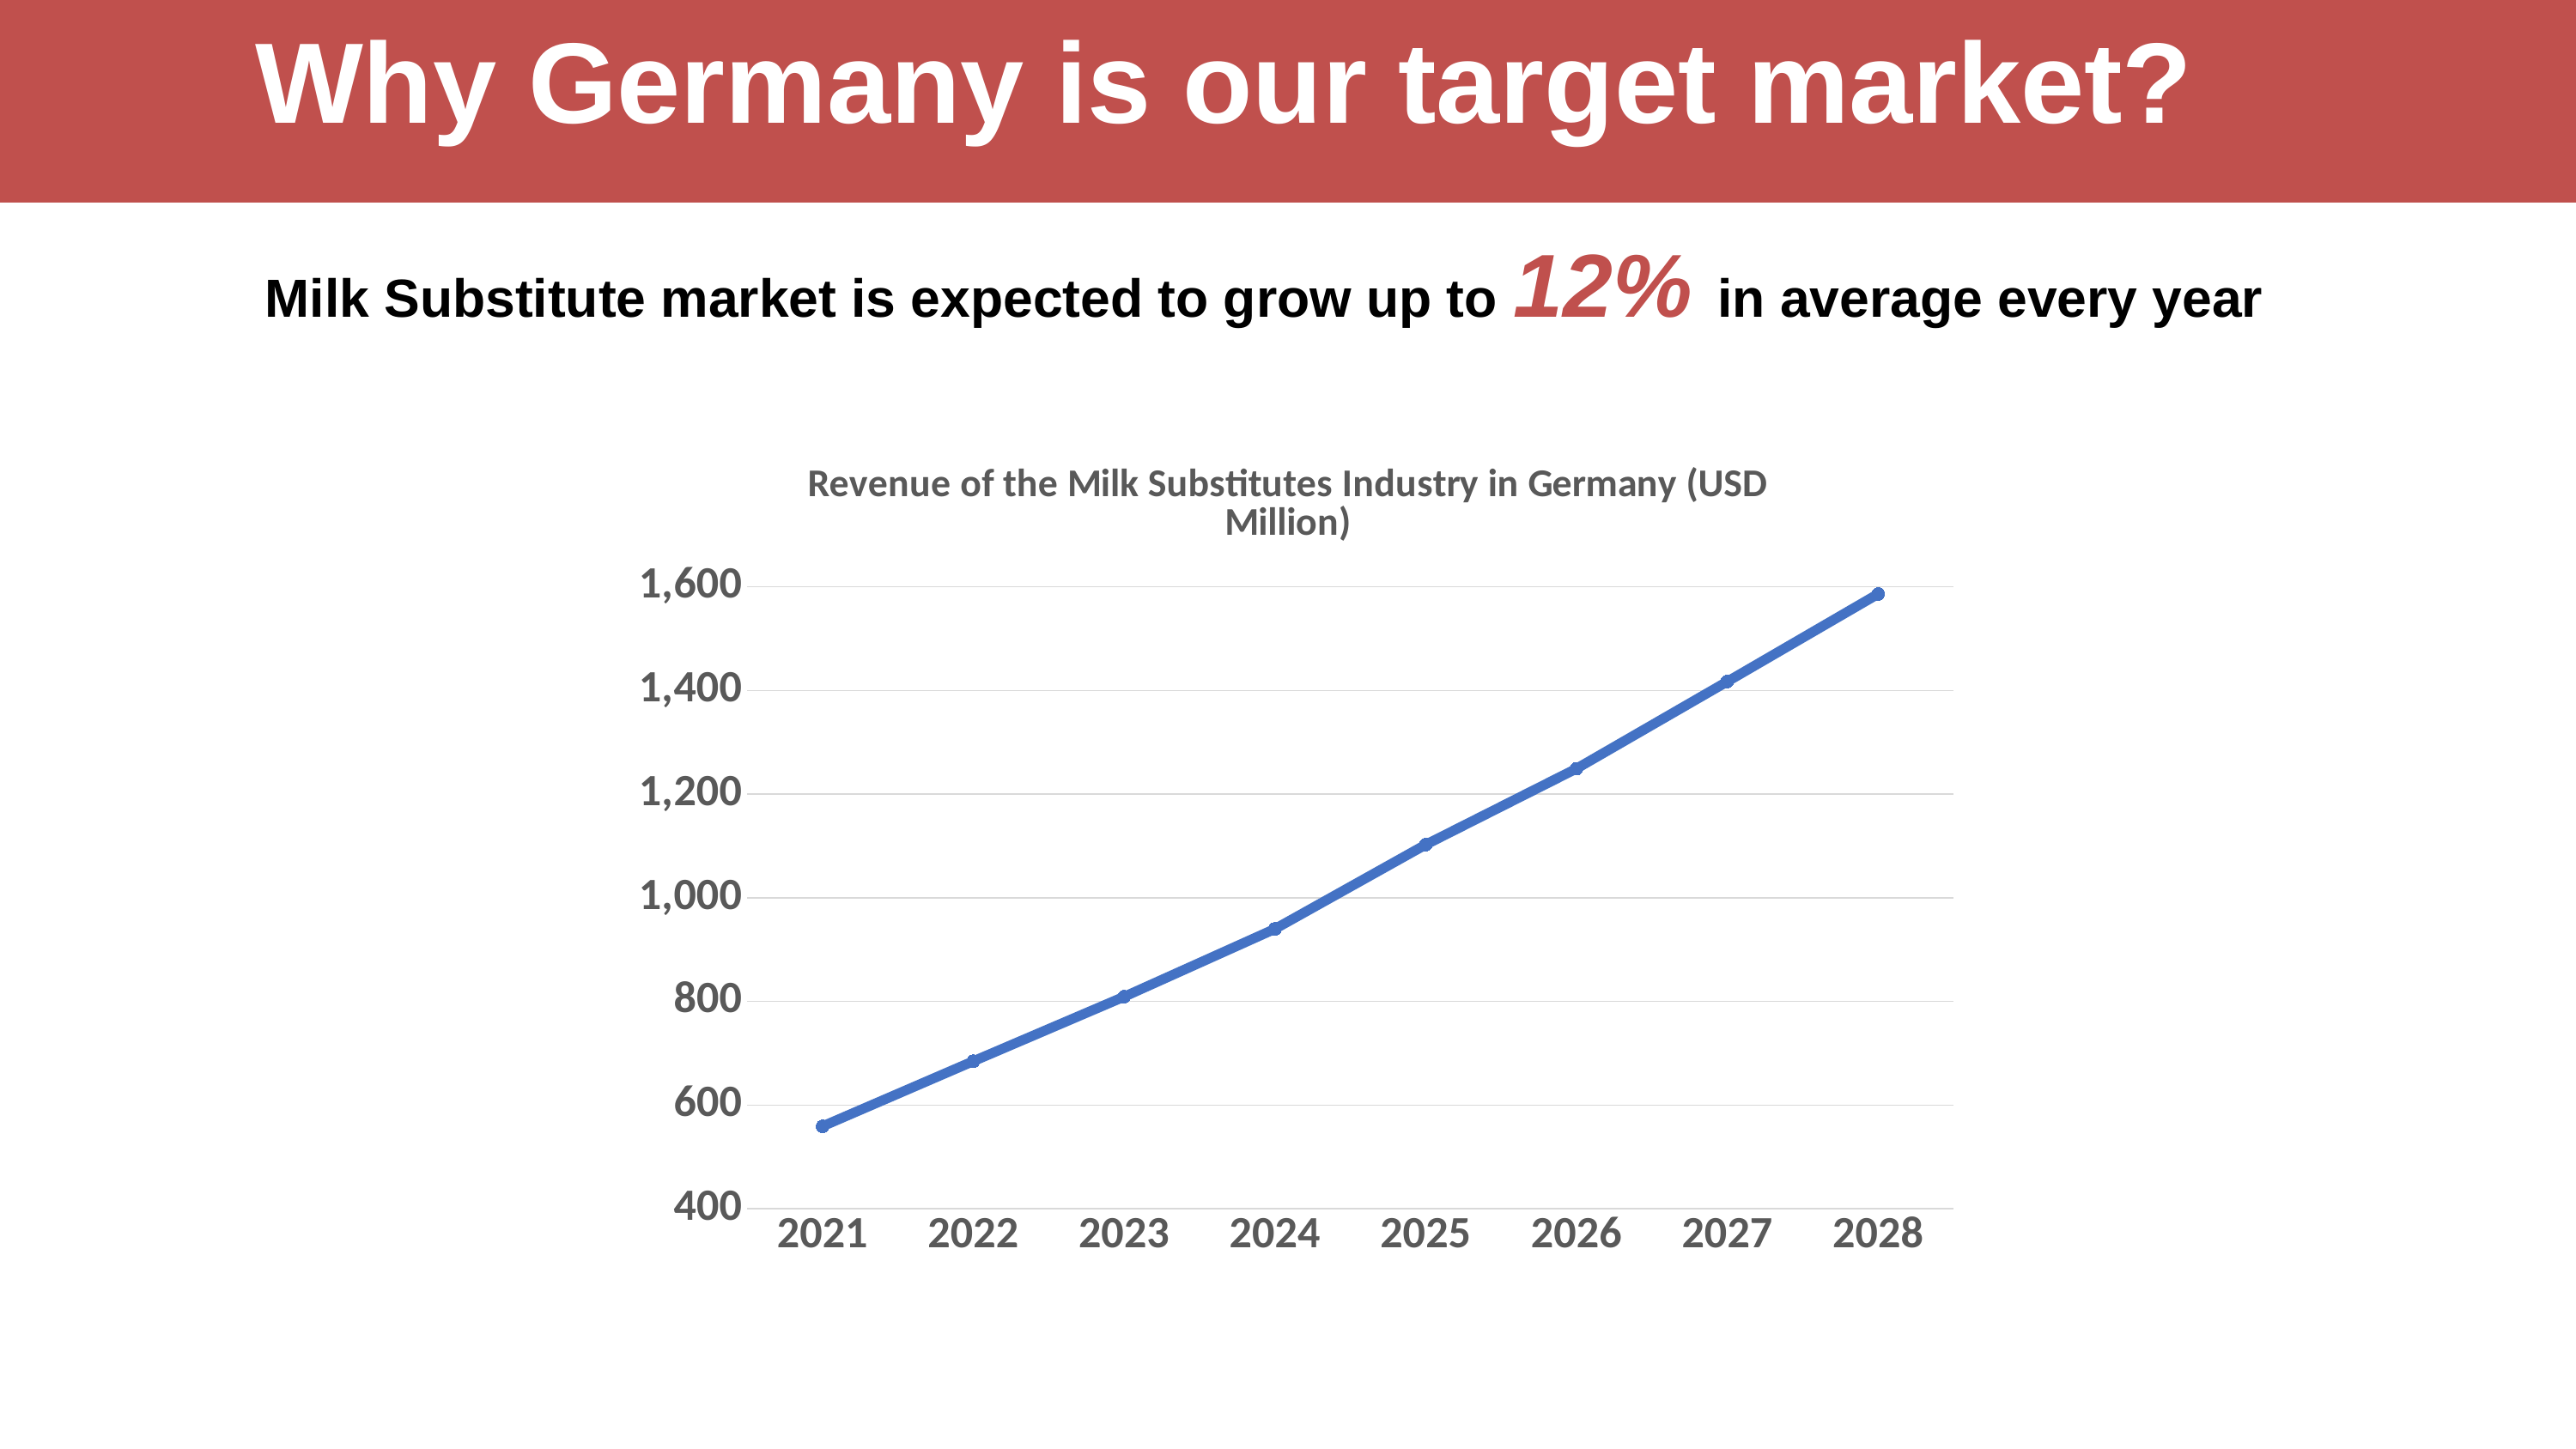

Why Germany is our target market?

Milk Substitute market is expected to grow up to 12% in average every year

### Chart: Revenue of the Milk Substitutes Industry in Germany (USD Million)

| Category |  |
|---|---|
| 2021 | 559.22 |
| 2022 | 684.72 |
| 2023 | 809.16 |
| 2024 | 939.9 |
| 2025 | 1102.58 |
| 2026 | 1249.33 |
| 2027 | 1417.21 |
| 2028 | 1586.24 |